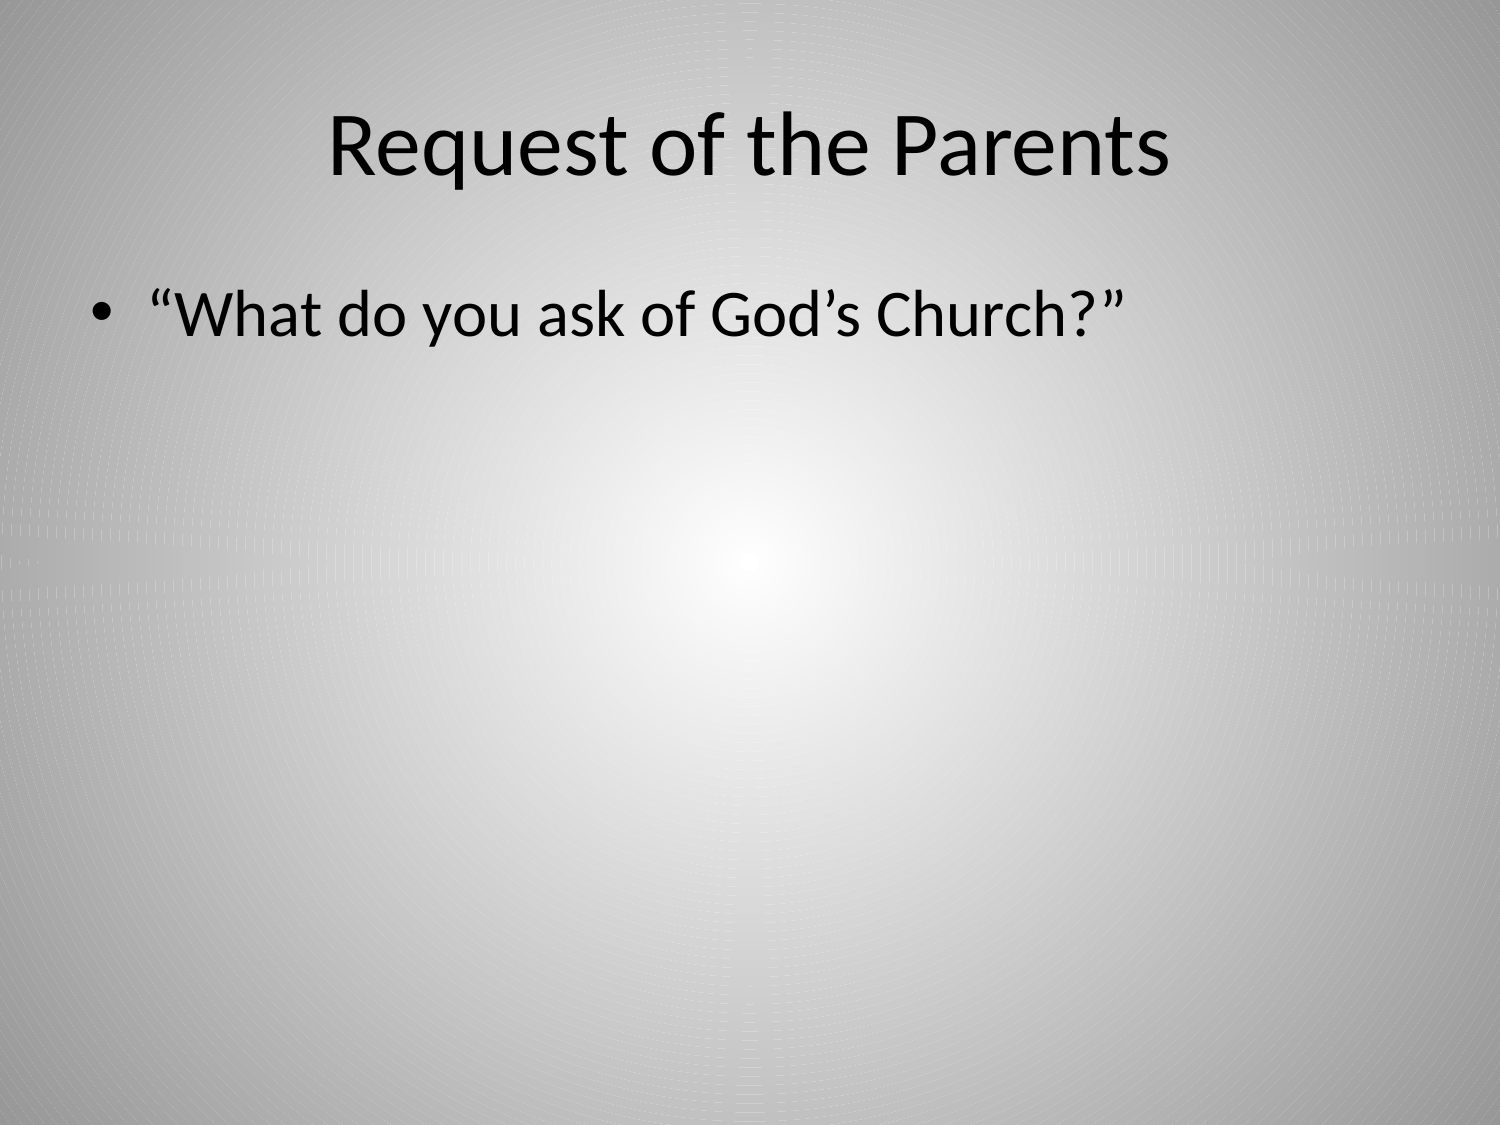

# Request of the Parents
“What do you ask of God’s Church?”